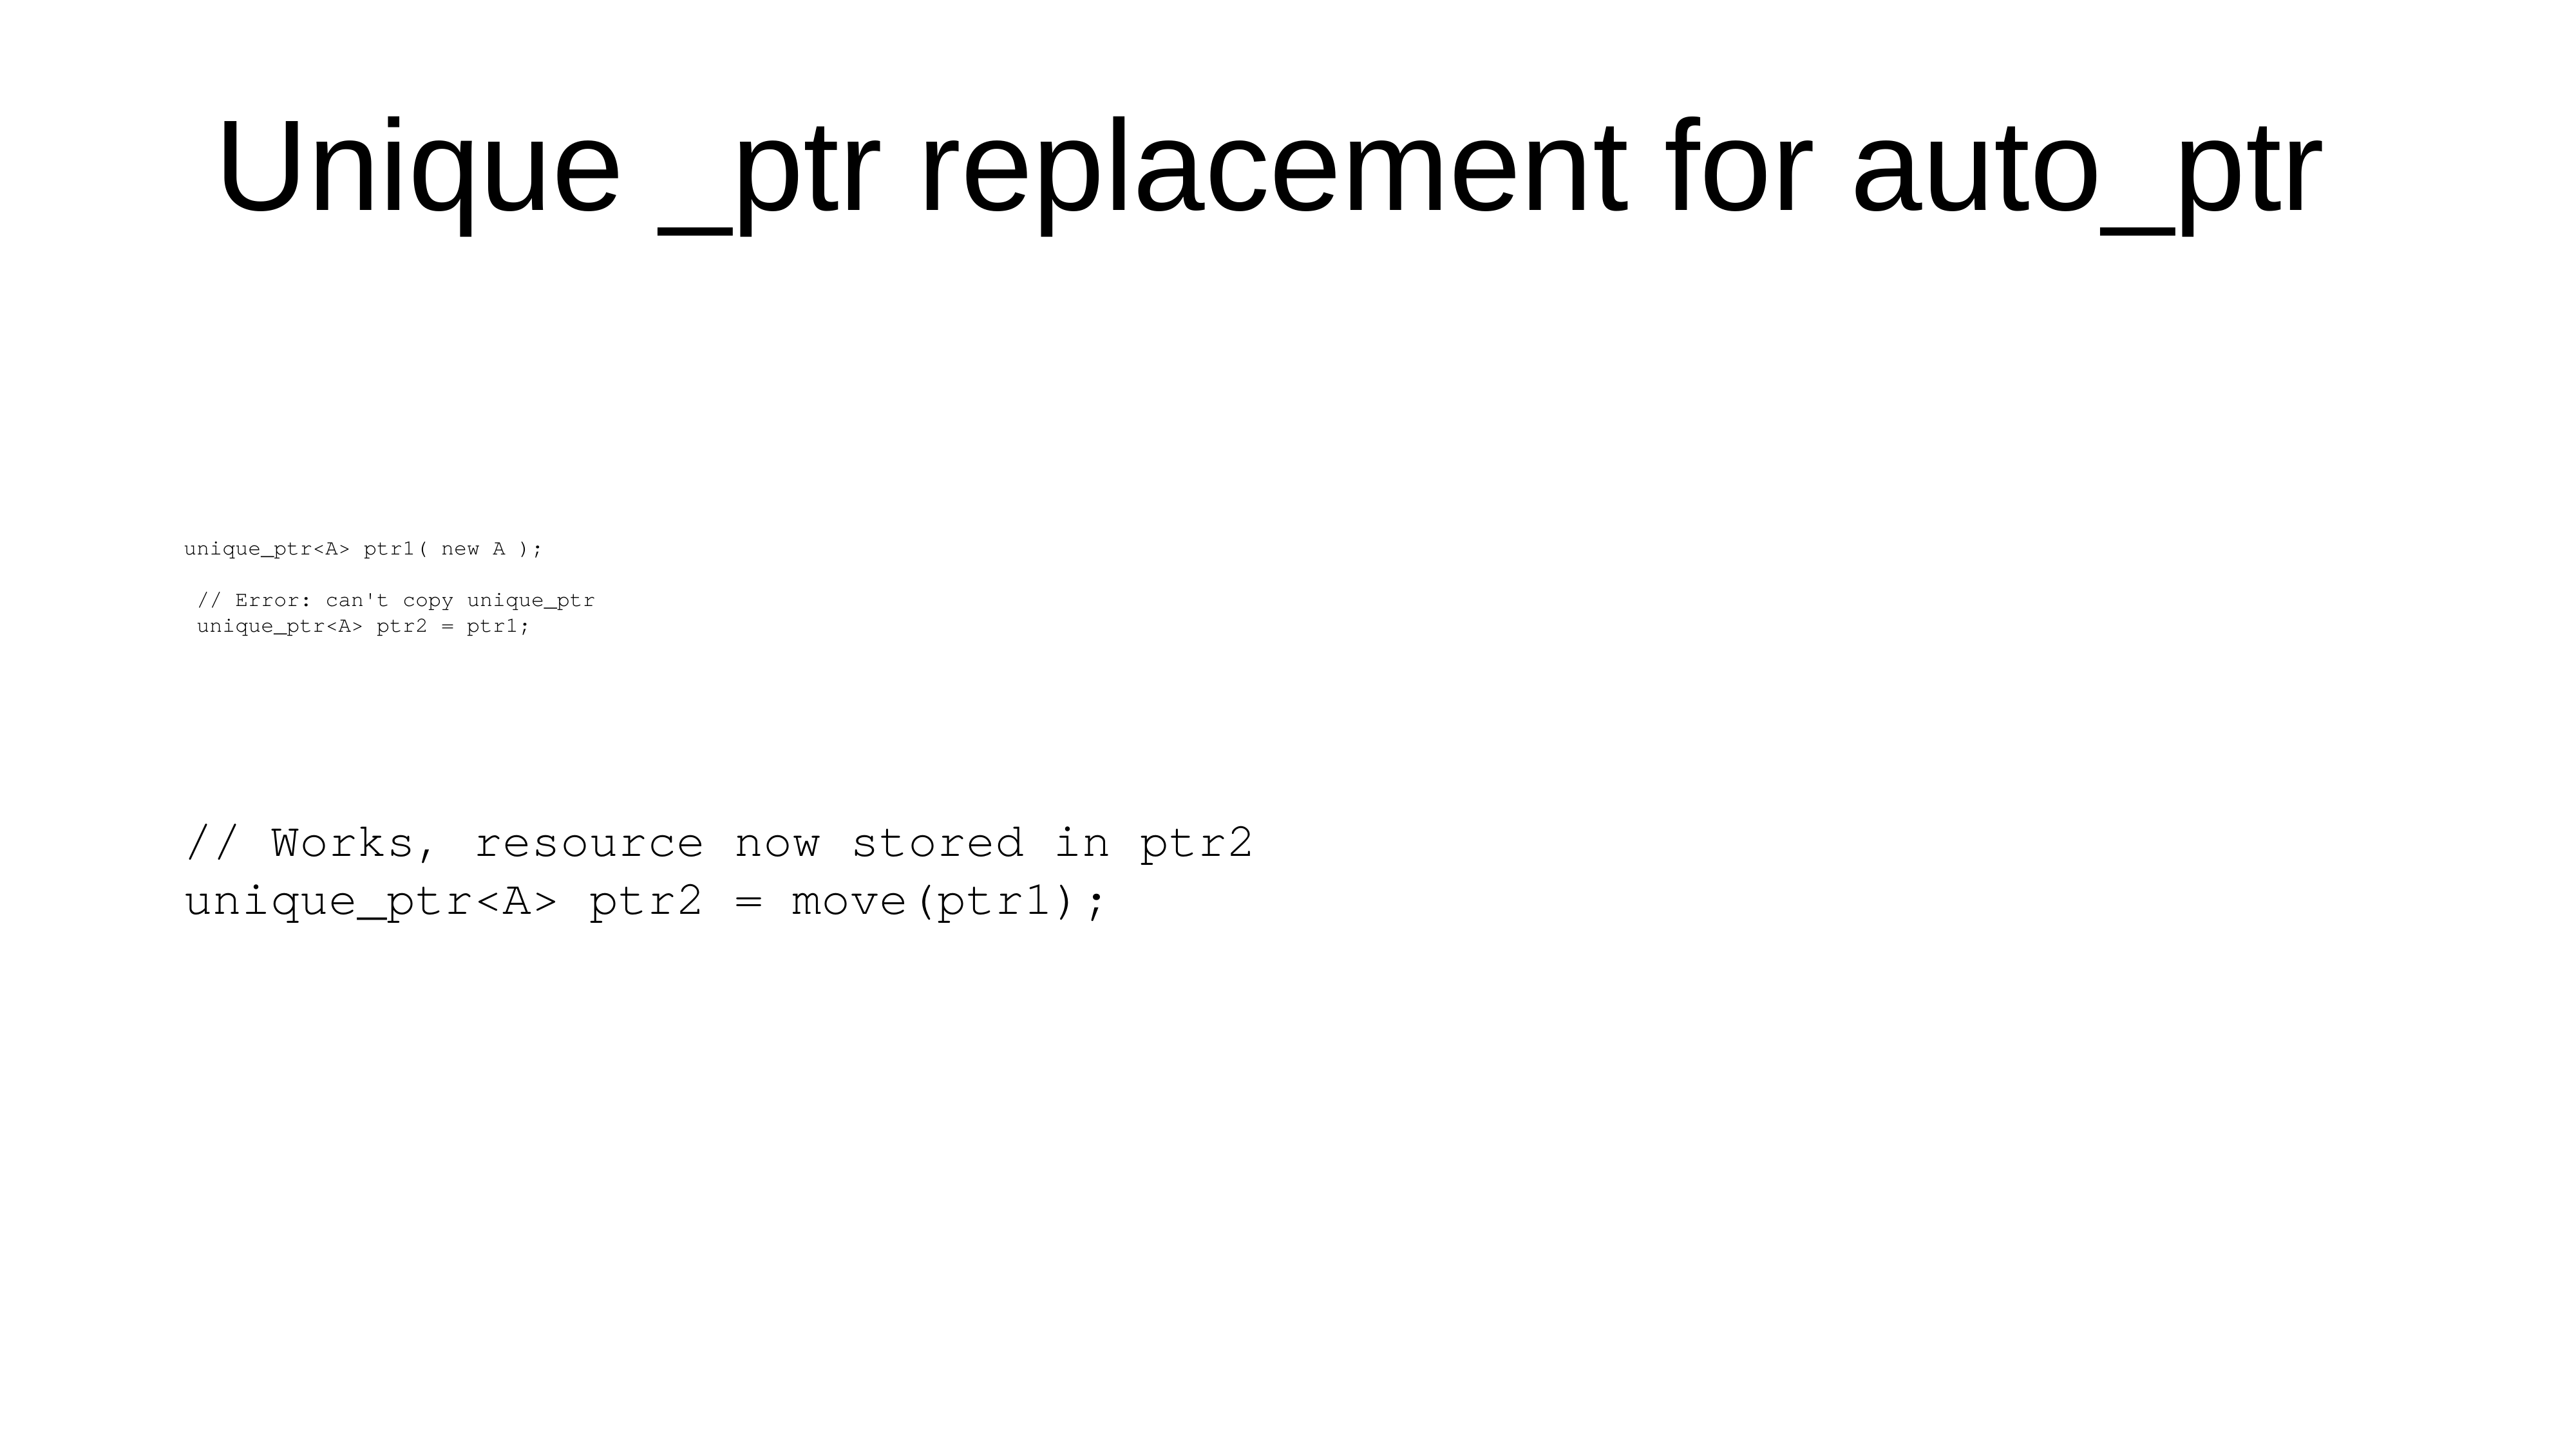

# Unique _ptr replacement for auto_ptr
unique_ptr<A> ptr1( new A ); (new A);

 // Error: can't copy unique_ptr
 unique_ptr<A> ptr2 = ptr1;

using std::move() function to transfer ownership of the contained pointer to another unique_ptr.

// Works, resource now stored in ptr2
unique_ptr<A> ptr2 = move(ptr1);

So, it’s best to use unique_ptr when we want a single pointer to an object that will be reclaimed when that single pointer is destroyed.